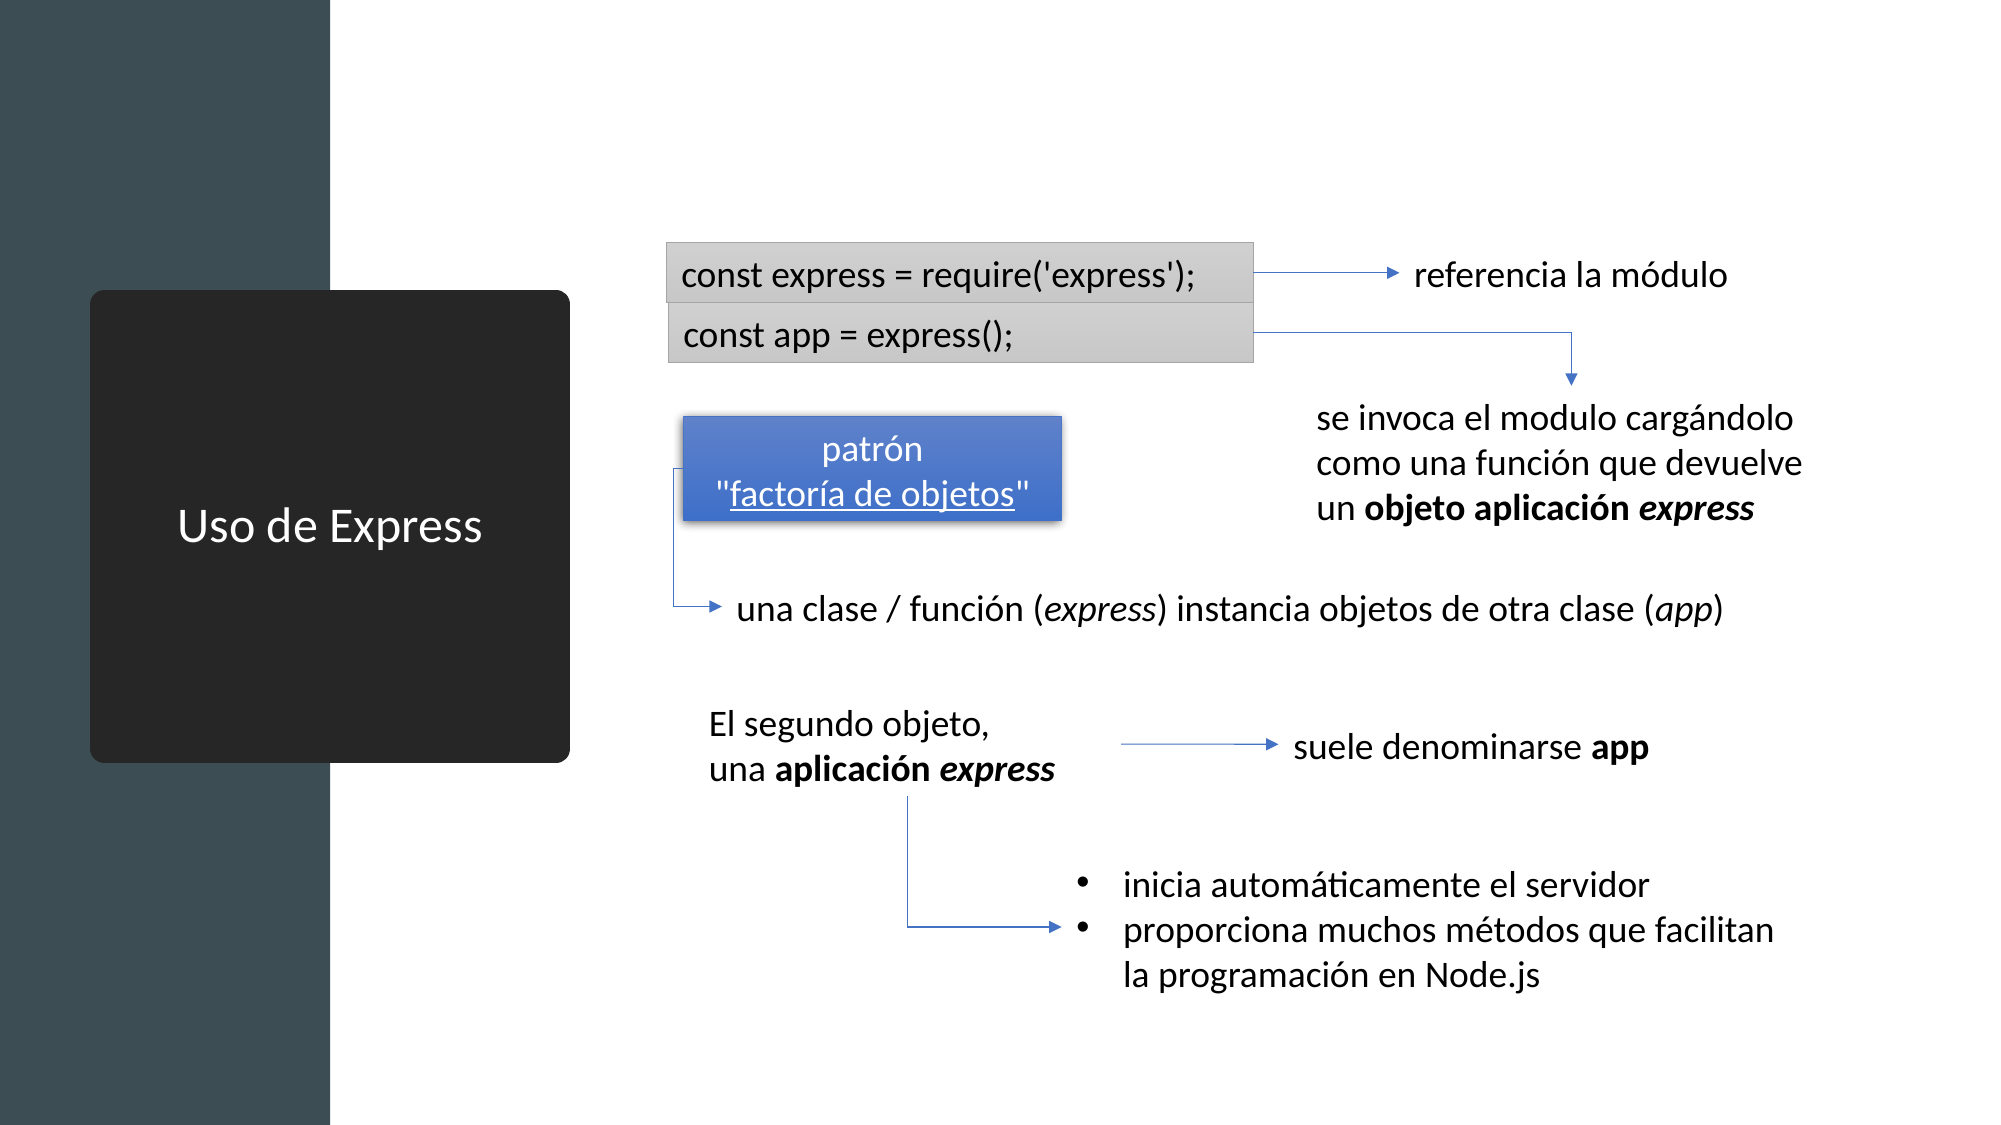

const express = require('express');
referencia la módulo
const app = express();
# Uso de Express
se invoca el modulo cargándolo como una función que devuelve un objeto aplicación express
patrón
"factoría de objetos"
una clase / función (express) instancia objetos de otra clase (app)
El segundo objeto,
una aplicación express
suele denominarse app
inicia automáticamente el servidor
proporciona muchos métodos que facilitan la programación en Node.js